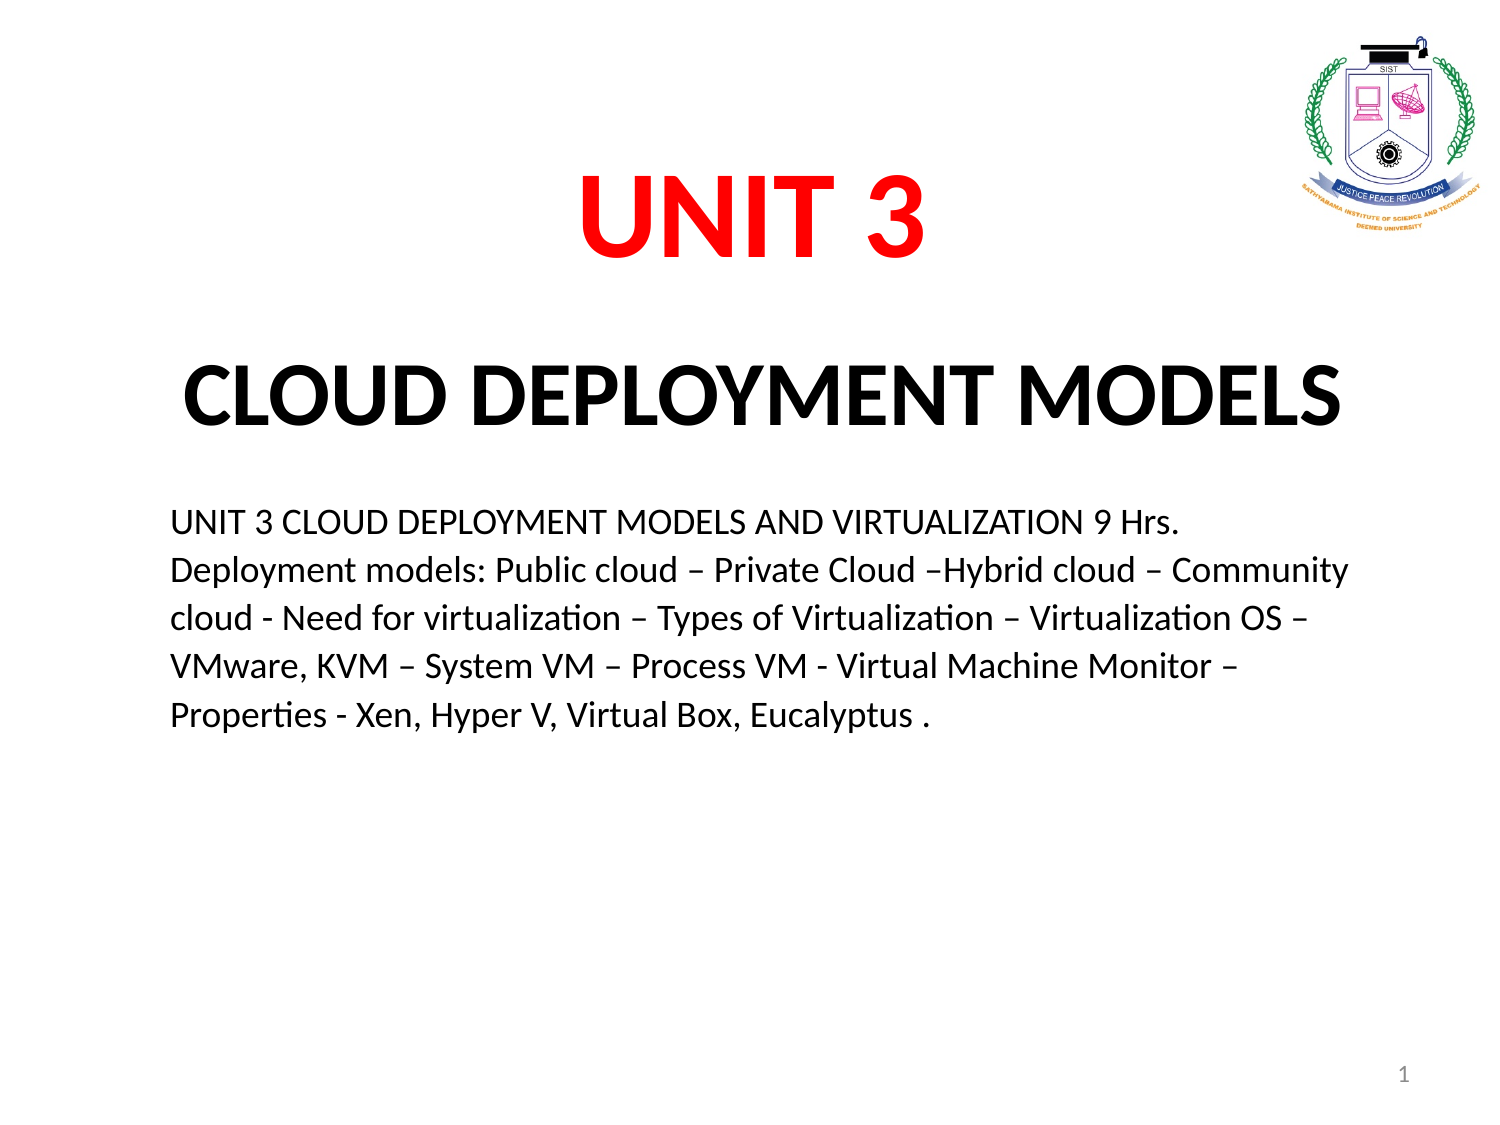

# UNIT 3
CLOUD DEPLOYMENT MODELS
UNIT 3 CLOUD DEPLOYMENT MODELS AND VIRTUALIZATION 9 Hrs. Deployment models: Public cloud – Private Cloud –Hybrid cloud – Community cloud - Need for virtualization – Types of Virtualization – Virtualization OS – VMware, KVM – System VM – Process VM - Virtual Machine Monitor – Properties - Xen, Hyper V, Virtual Box, Eucalyptus .

1